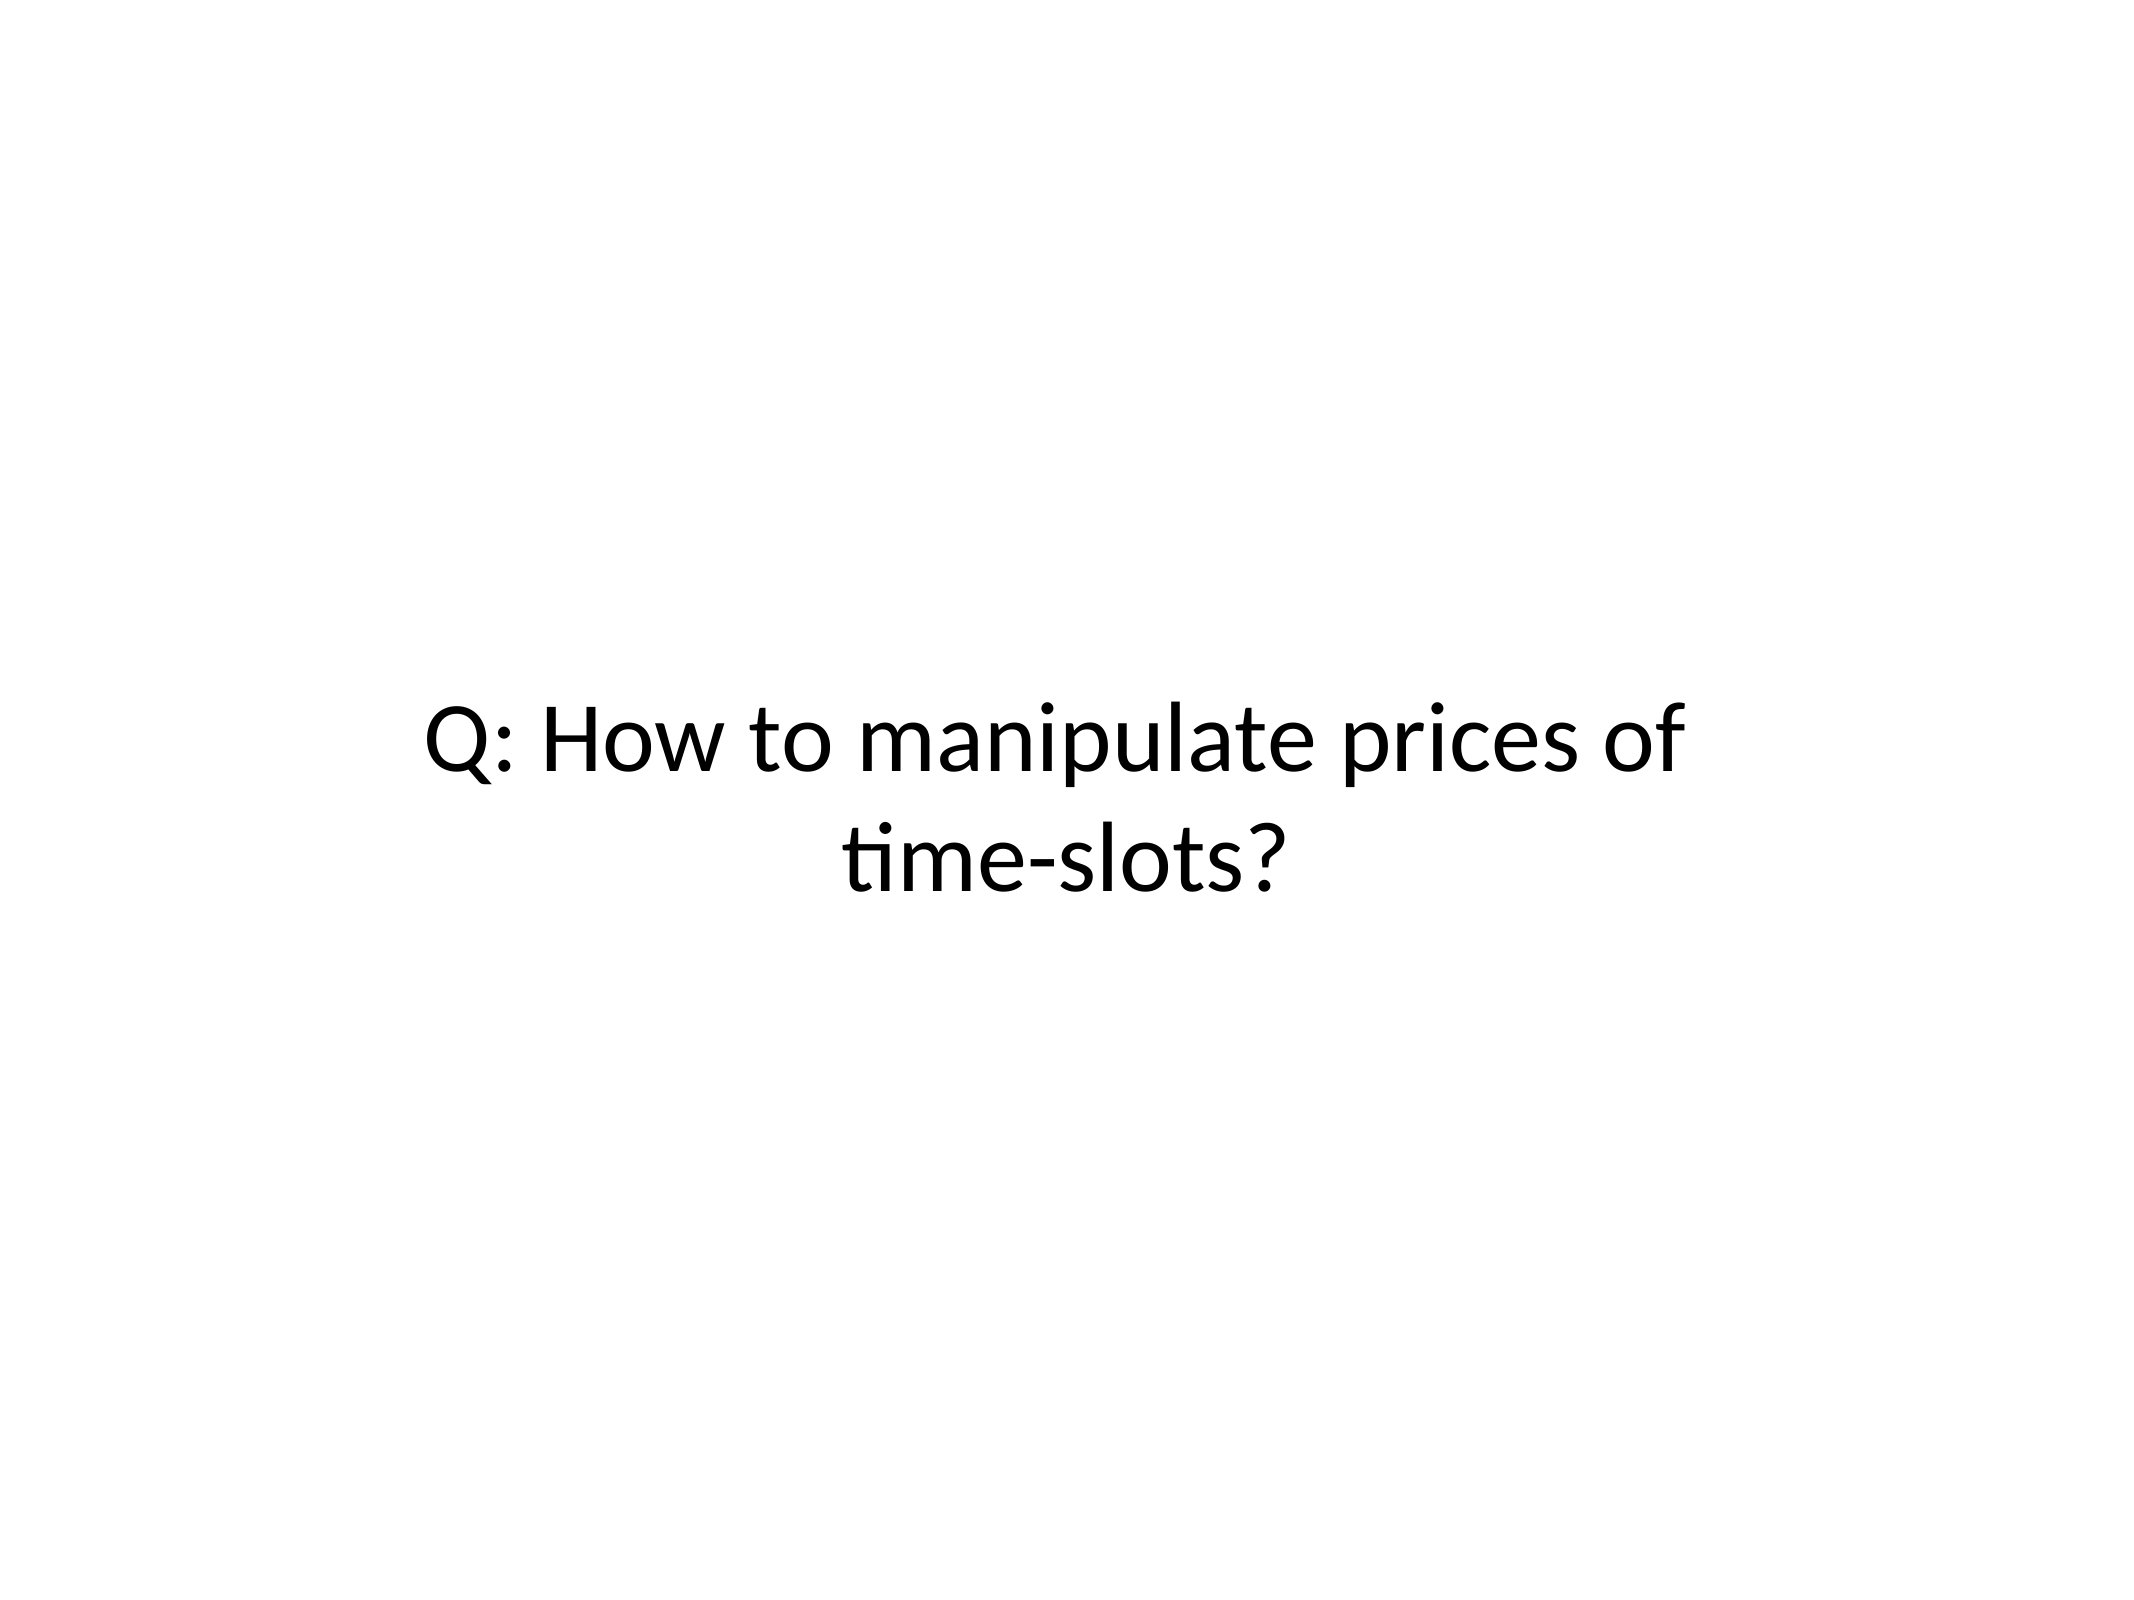

# Q: How to manipulate prices of time-slots?